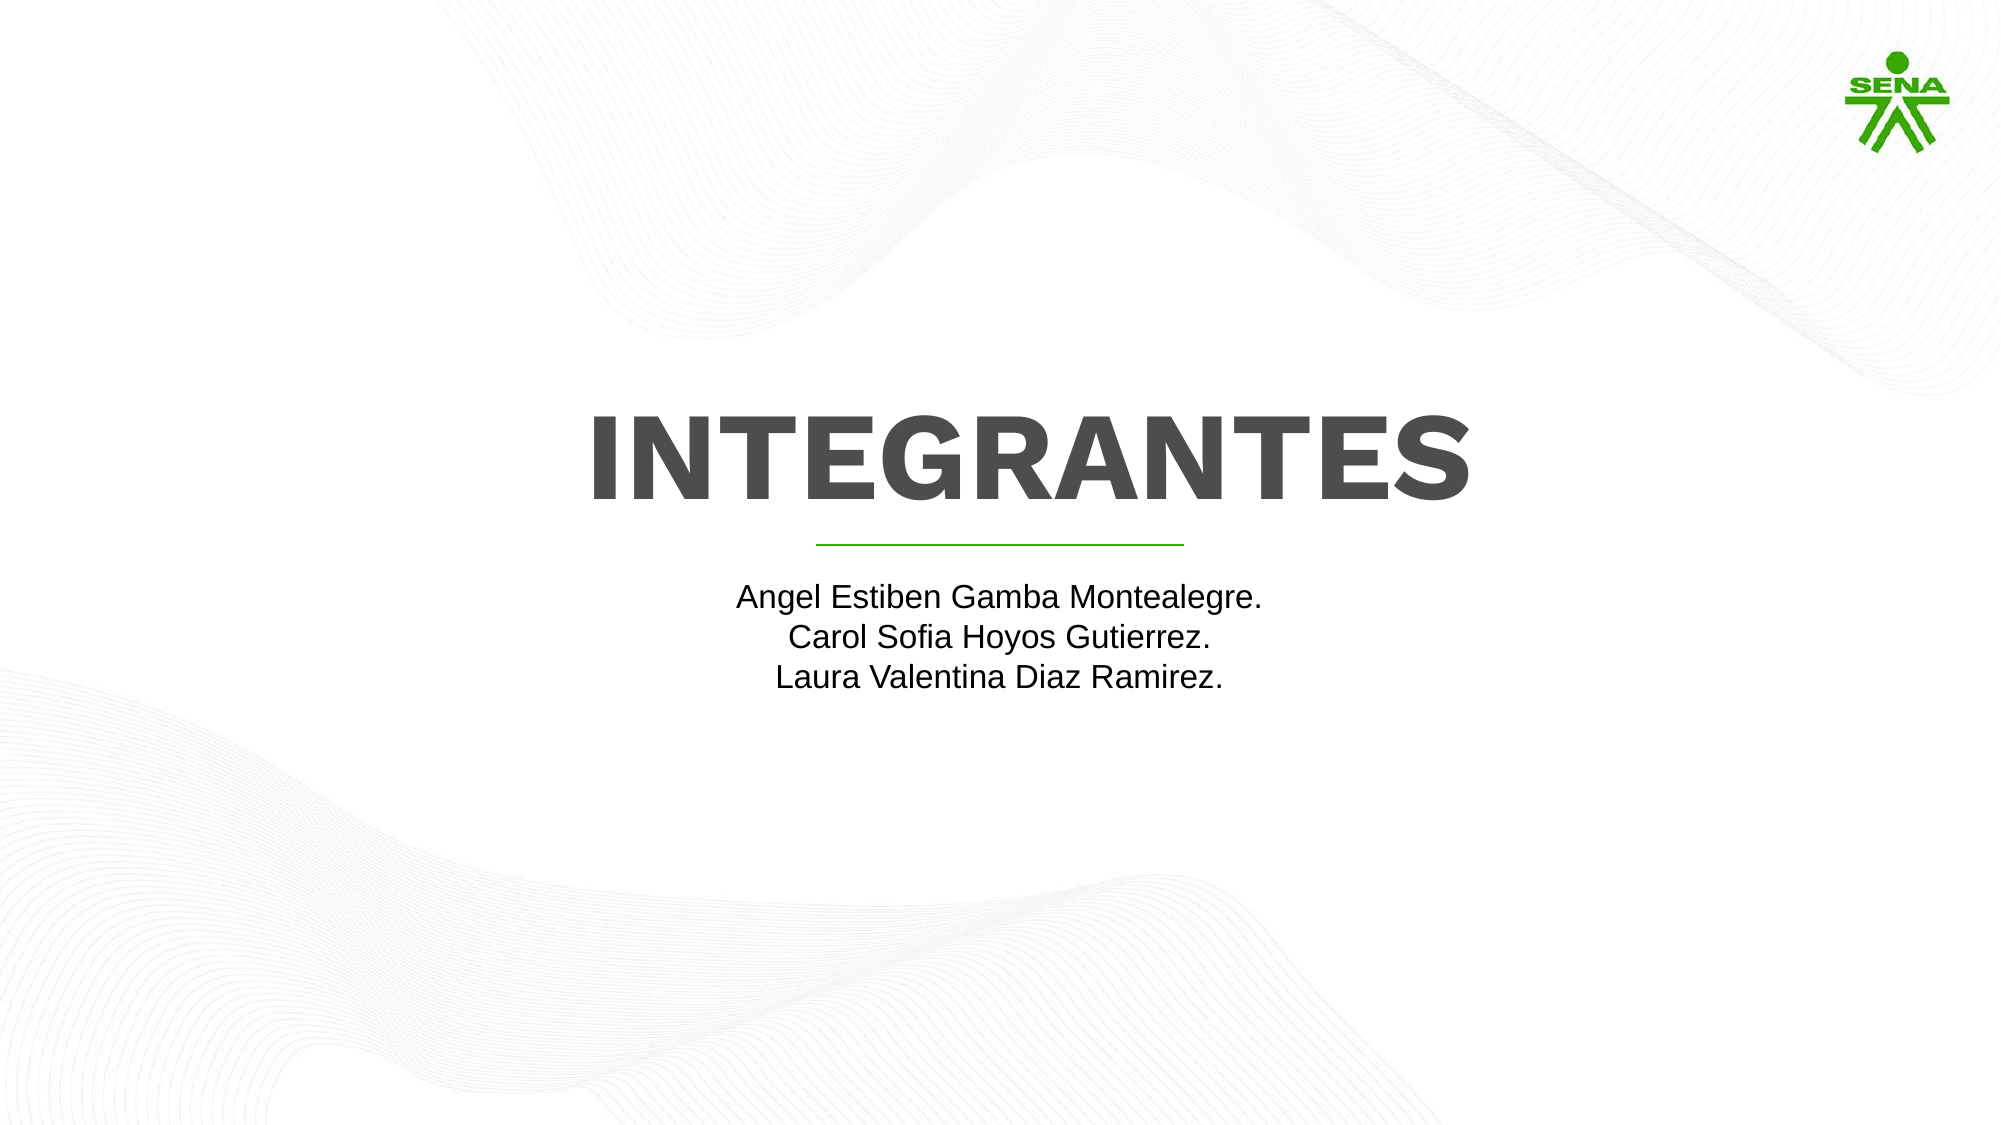

INTEGRANTES
Angel Estiben Gamba Montealegre.
Carol Sofia Hoyos Gutierrez.
Laura Valentina Diaz Ramirez.